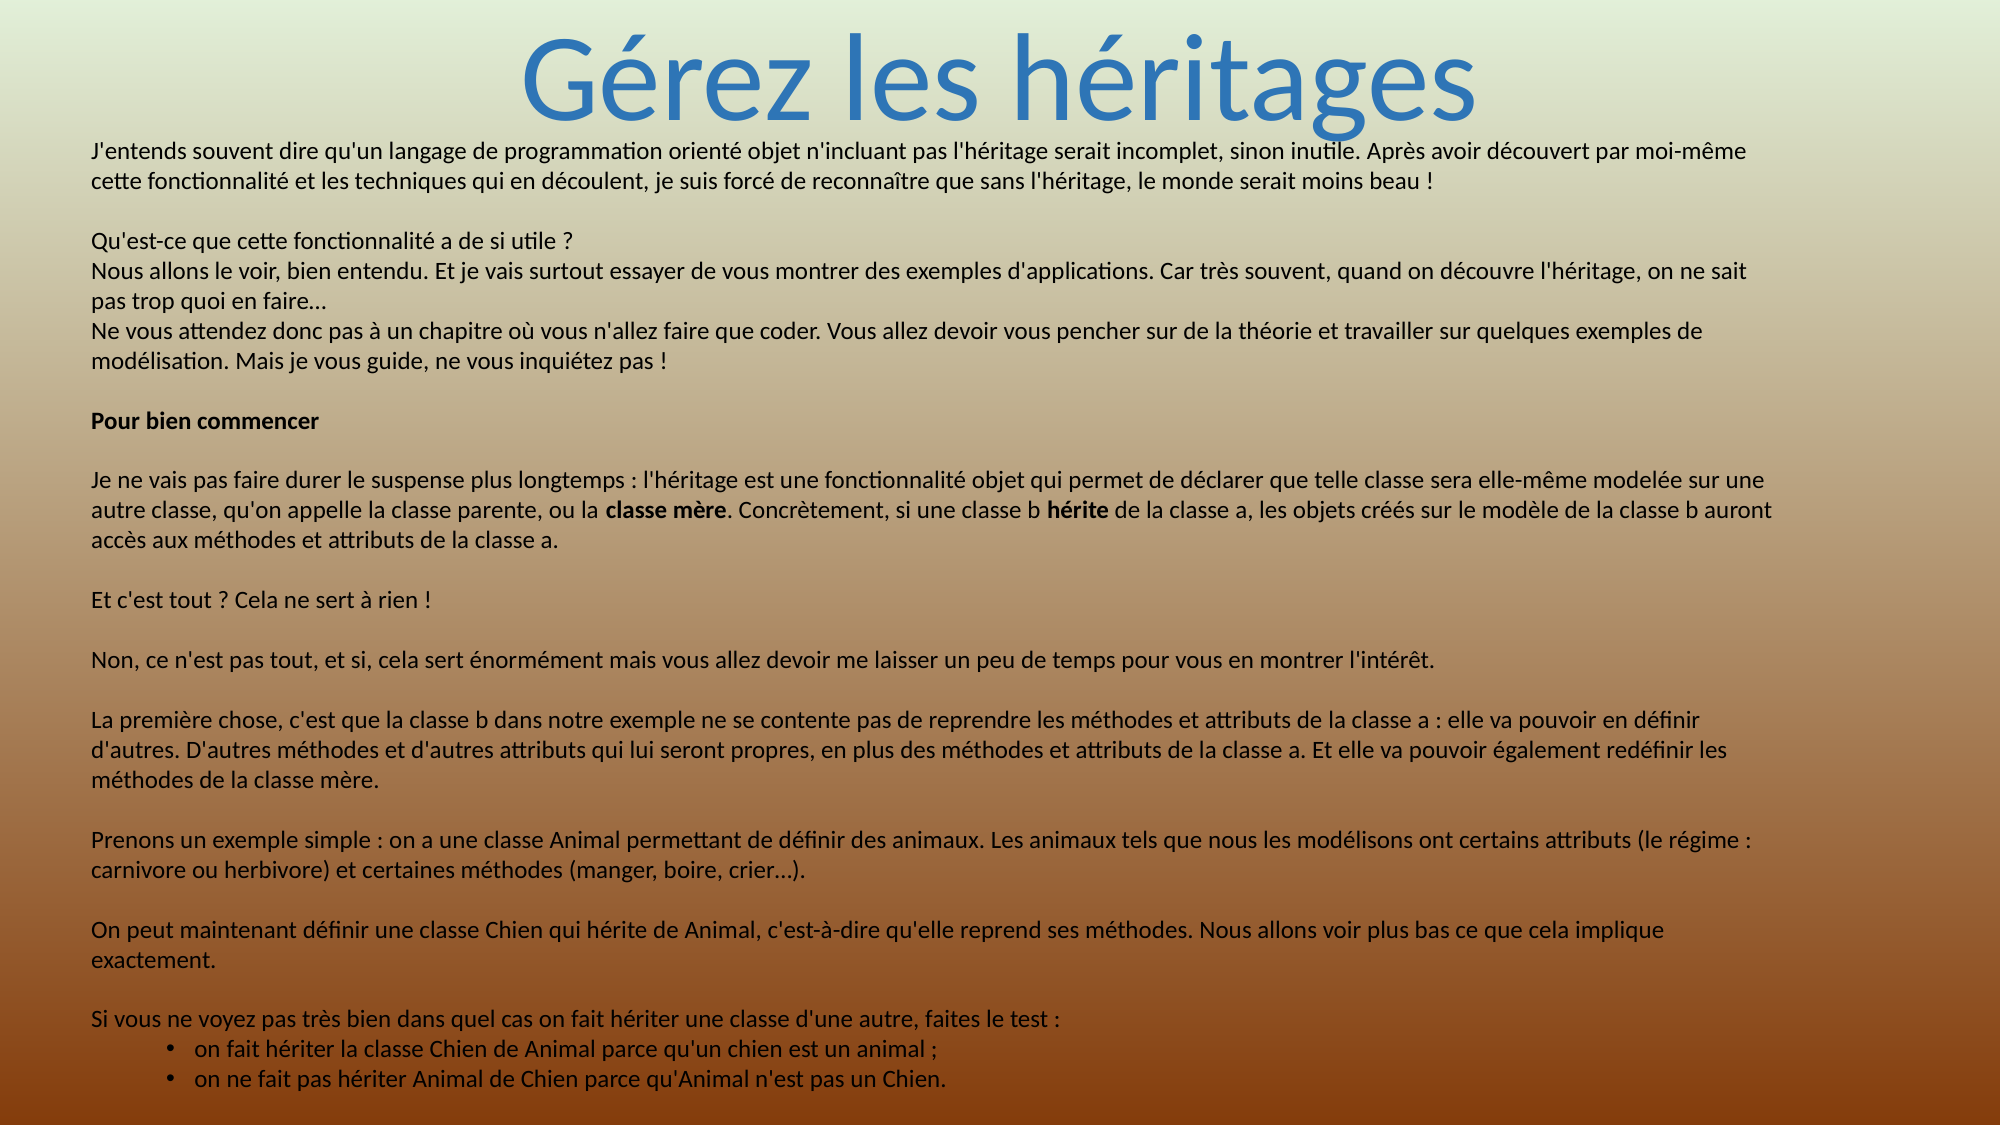

# Gérez les héritages

J'entends souvent dire qu'un langage de programmation orienté objet n'incluant pas l'héritage serait incomplet, sinon inutile. Après avoir découvert par moi-même cette fonctionnalité et les techniques qui en découlent, je suis forcé de reconnaître que sans l'héritage, le monde serait moins beau !

Qu'est-ce que cette fonctionnalité a de si utile ?
Nous allons le voir, bien entendu. Et je vais surtout essayer de vous montrer des exemples d'applications. Car très souvent, quand on découvre l'héritage, on ne sait pas trop quoi en faire…
Ne vous attendez donc pas à un chapitre où vous n'allez faire que coder. Vous allez devoir vous pencher sur de la théorie et travailler sur quelques exemples de modélisation. Mais je vous guide, ne vous inquiétez pas !

Pour bien commencer

Je ne vais pas faire durer le suspense plus longtemps : l'héritage est une fonctionnalité objet qui permet de déclarer que telle classe sera elle-même modelée sur une autre classe, qu'on appelle la classe parente, ou la classe mère. Concrètement, si une classe b hérite de la classe a, les objets créés sur le modèle de la classe b auront accès aux méthodes et attributs de la classe a.

Et c'est tout ? Cela ne sert à rien !

Non, ce n'est pas tout, et si, cela sert énormément mais vous allez devoir me laisser un peu de temps pour vous en montrer l'intérêt.

La première chose, c'est que la classe b dans notre exemple ne se contente pas de reprendre les méthodes et attributs de la classe a : elle va pouvoir en définir d'autres. D'autres méthodes et d'autres attributs qui lui seront propres, en plus des méthodes et attributs de la classe a. Et elle va pouvoir également redéfinir les méthodes de la classe mère.

Prenons un exemple simple : on a une classe Animal permettant de définir des animaux. Les animaux tels que nous les modélisons ont certains attributs (le régime : carnivore ou herbivore) et certaines méthodes (manger, boire, crier…).

On peut maintenant définir une classe Chien qui hérite de Animal, c'est-à-dire qu'elle reprend ses méthodes. Nous allons voir plus bas ce que cela implique exactement.

Si vous ne voyez pas très bien dans quel cas on fait hériter une classe d'une autre, faites le test :
on fait hériter la classe Chien de Animal parce qu'un chien est un animal ;
on ne fait pas hériter Animal de Chien parce qu'Animal n'est pas un Chien.